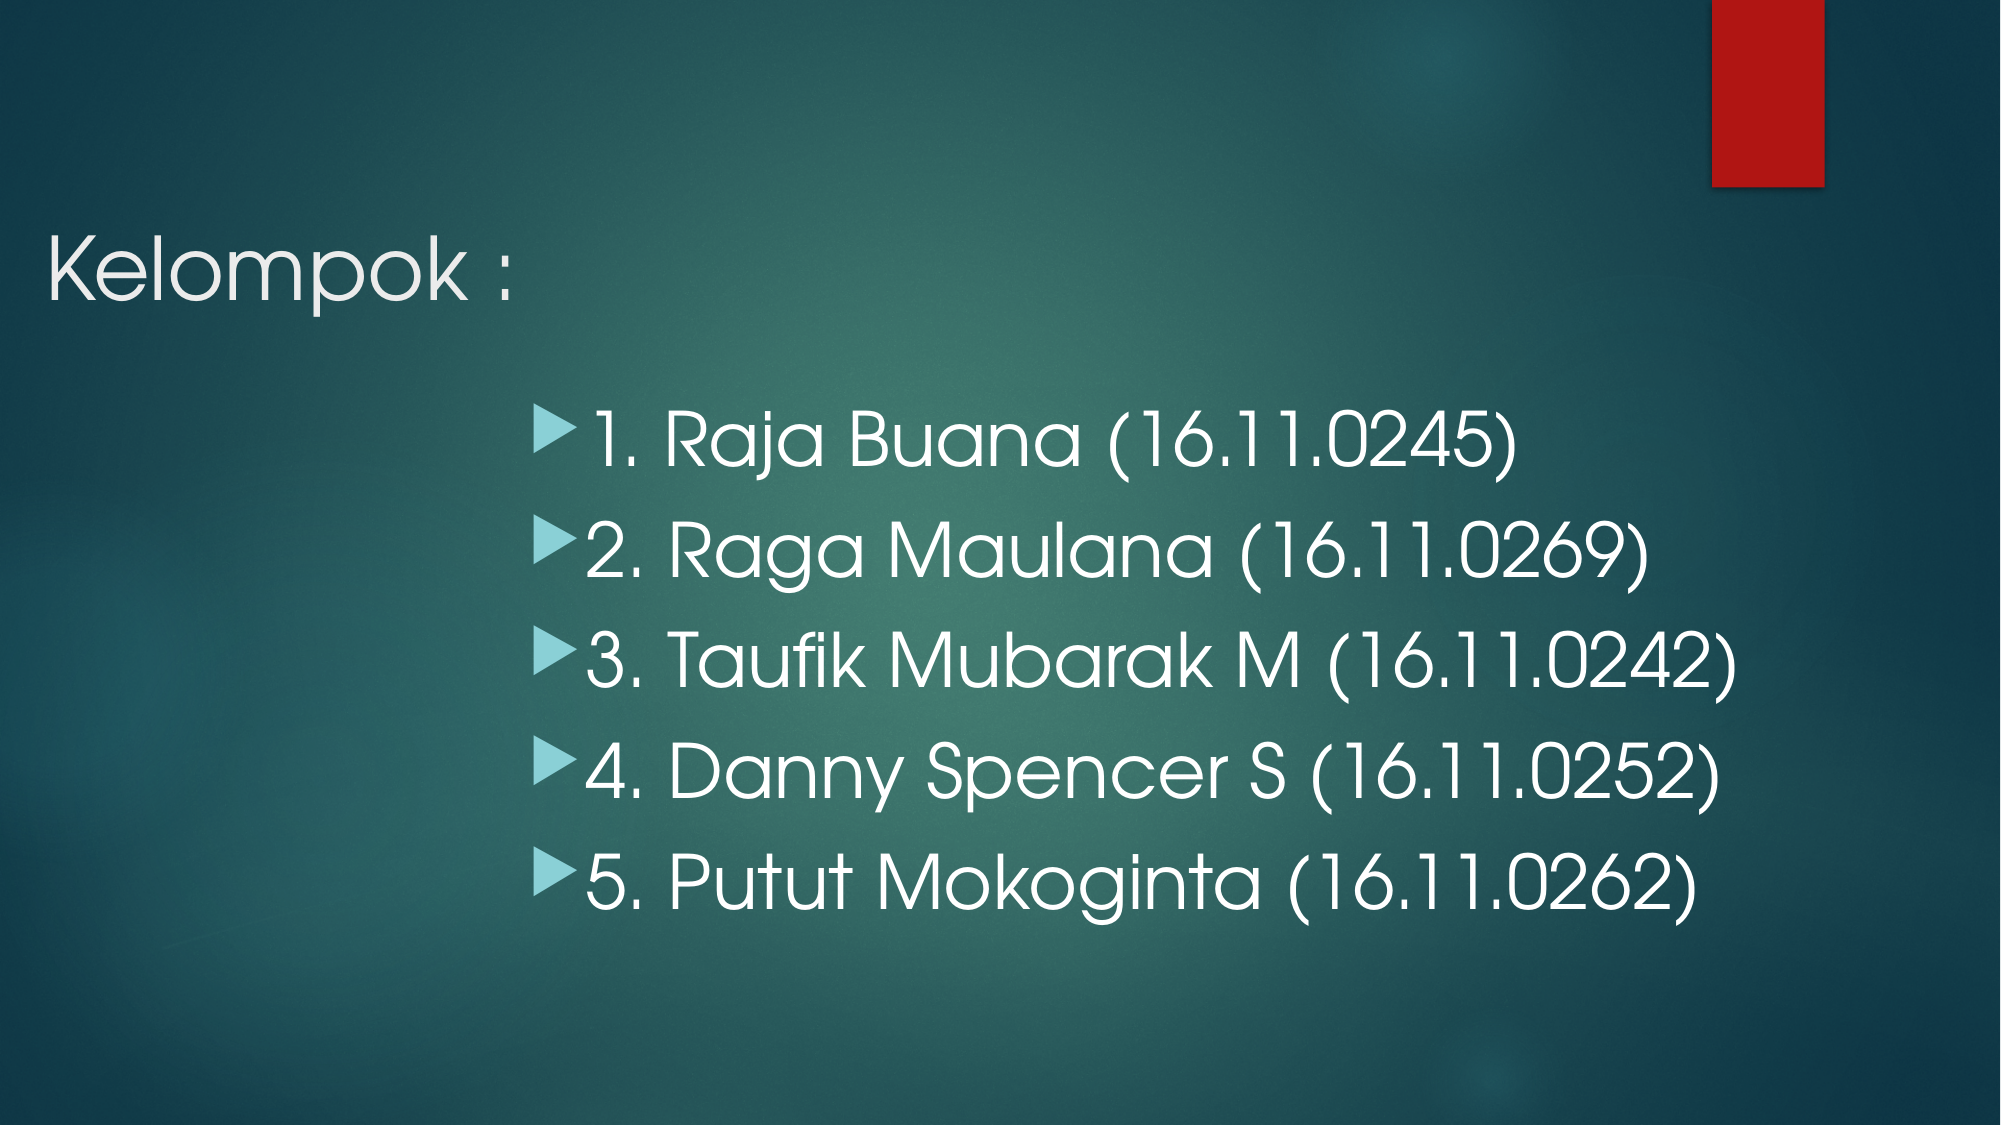

# Kelompok :
1. Raja Buana (16.11.0245)
2. Raga Maulana (16.11.0269)
3. Taufik Mubarak M (16.11.0242)
4. Danny Spencer S (16.11.0252)
5. Putut Mokoginta (16.11.0262)